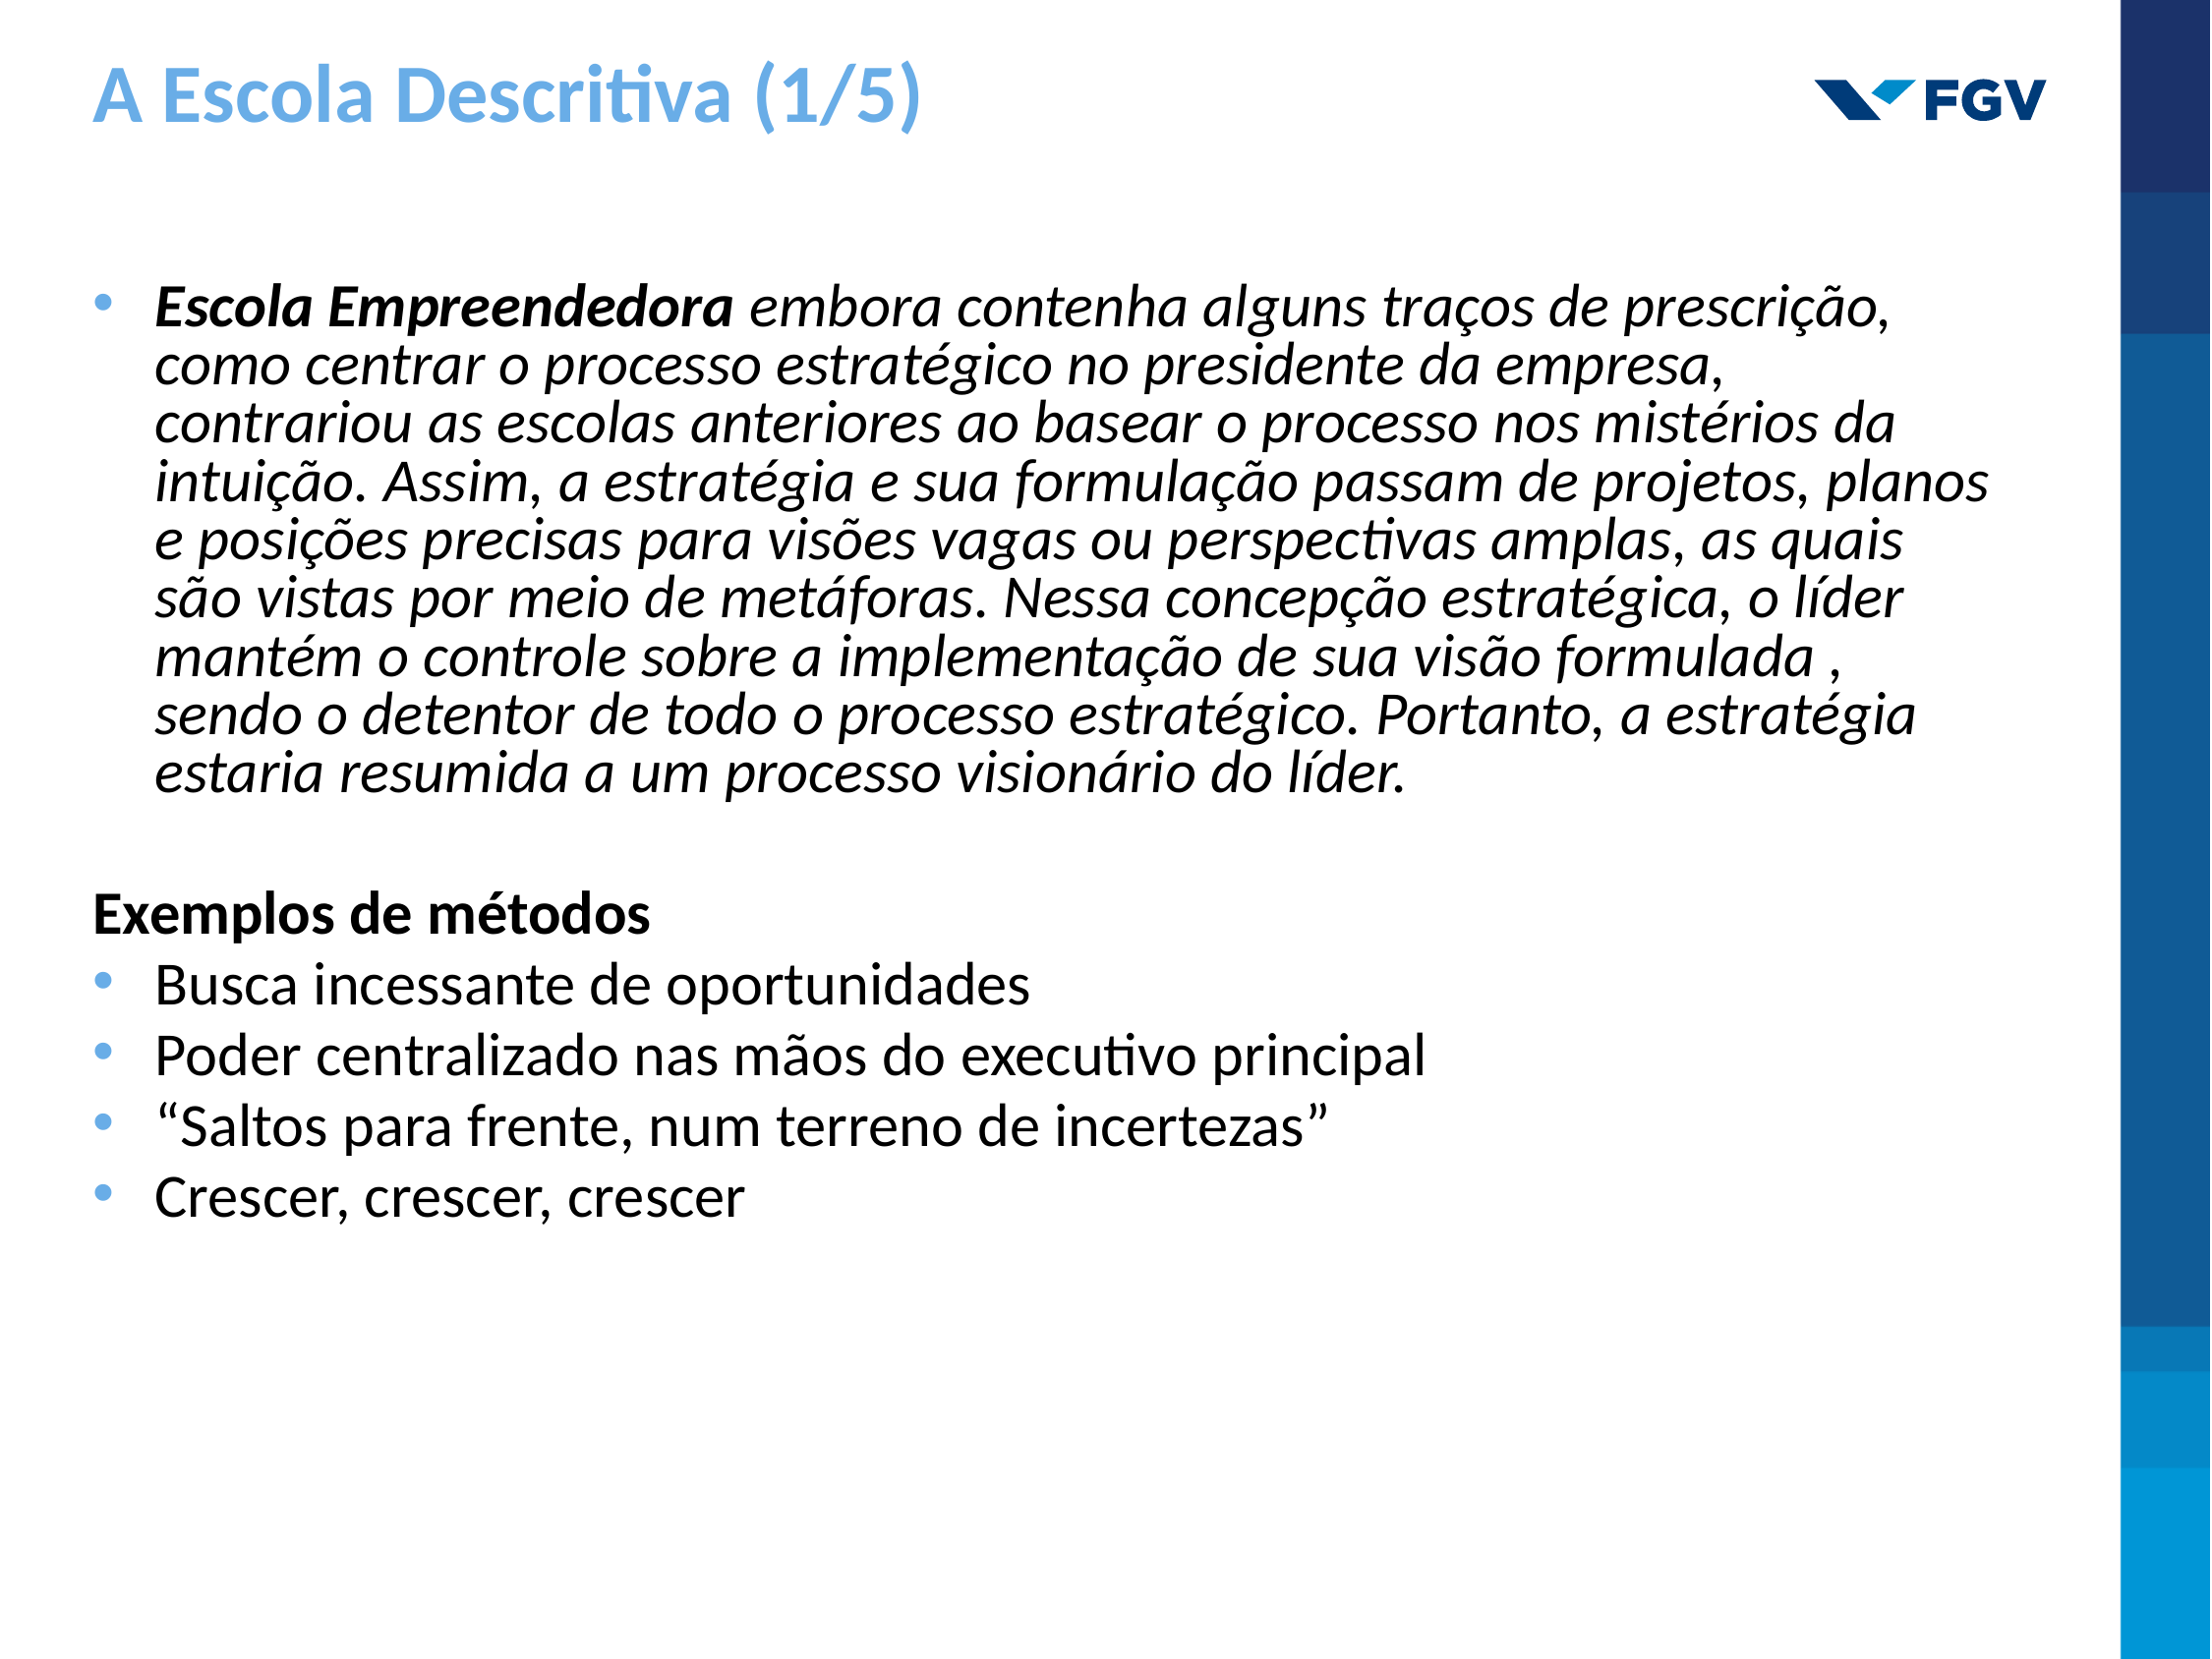

# A Escola Descritiva (1/5)

Escola Empreendedora embora contenha alguns traços de prescrição, como centrar o processo estratégico no presidente da empresa, contrariou as escolas anteriores ao basear o processo nos mistérios da intuição. Assim, a estratégia e sua formulação passam de projetos, planos e posições precisas para visões vagas ou perspectivas amplas, as quais são vistas por meio de metáforas. Nessa concepção estratégica, o líder mantém o controle sobre a implementação de sua visão formulada , sendo o detentor de todo o processo estratégico. Portanto, a estratégia estaria resumida a um processo visionário do líder.

Exemplos de métodos
Busca incessante de oportunidades
Poder centralizado nas mãos do executivo principal
“Saltos para frente, num terreno de incertezas”
Crescer, crescer, crescer